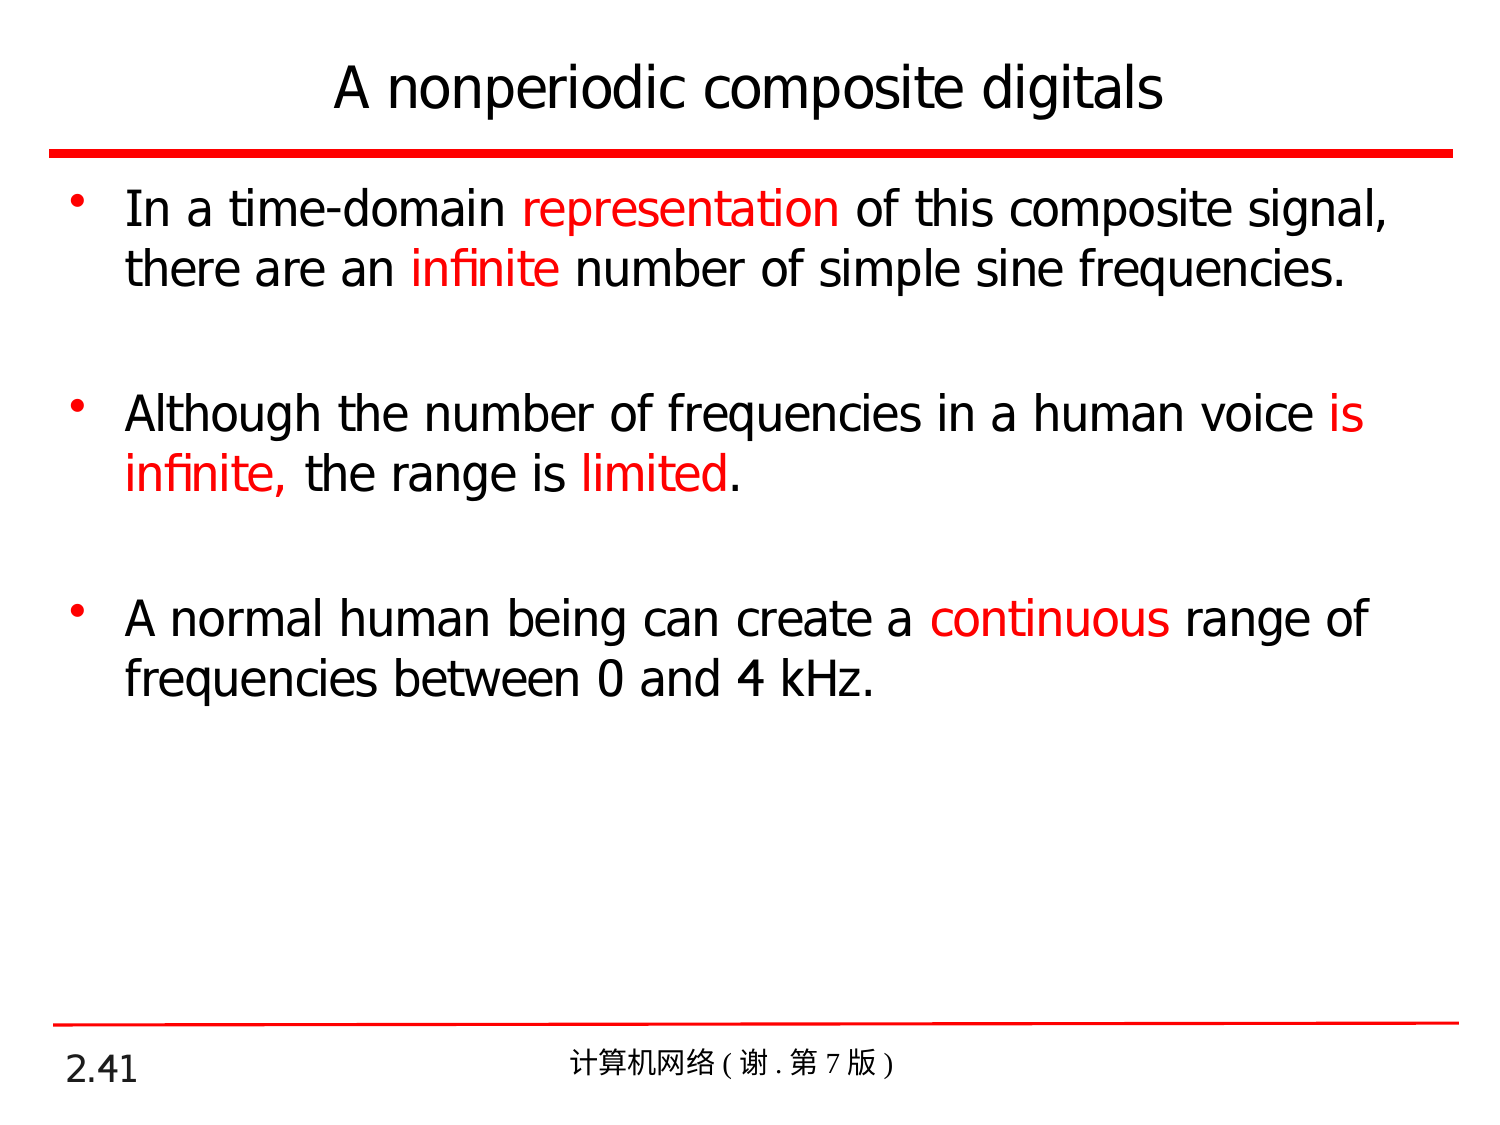

# A nonperiodic composite digitals
In a time-domain representation of this composite signal, there are an infinite number of simple sine frequencies.

Although the number of frequencies in a human voice is infinite, the range is limited.

A normal human being can create a continuous range of frequencies between 0 and 4 kHz.